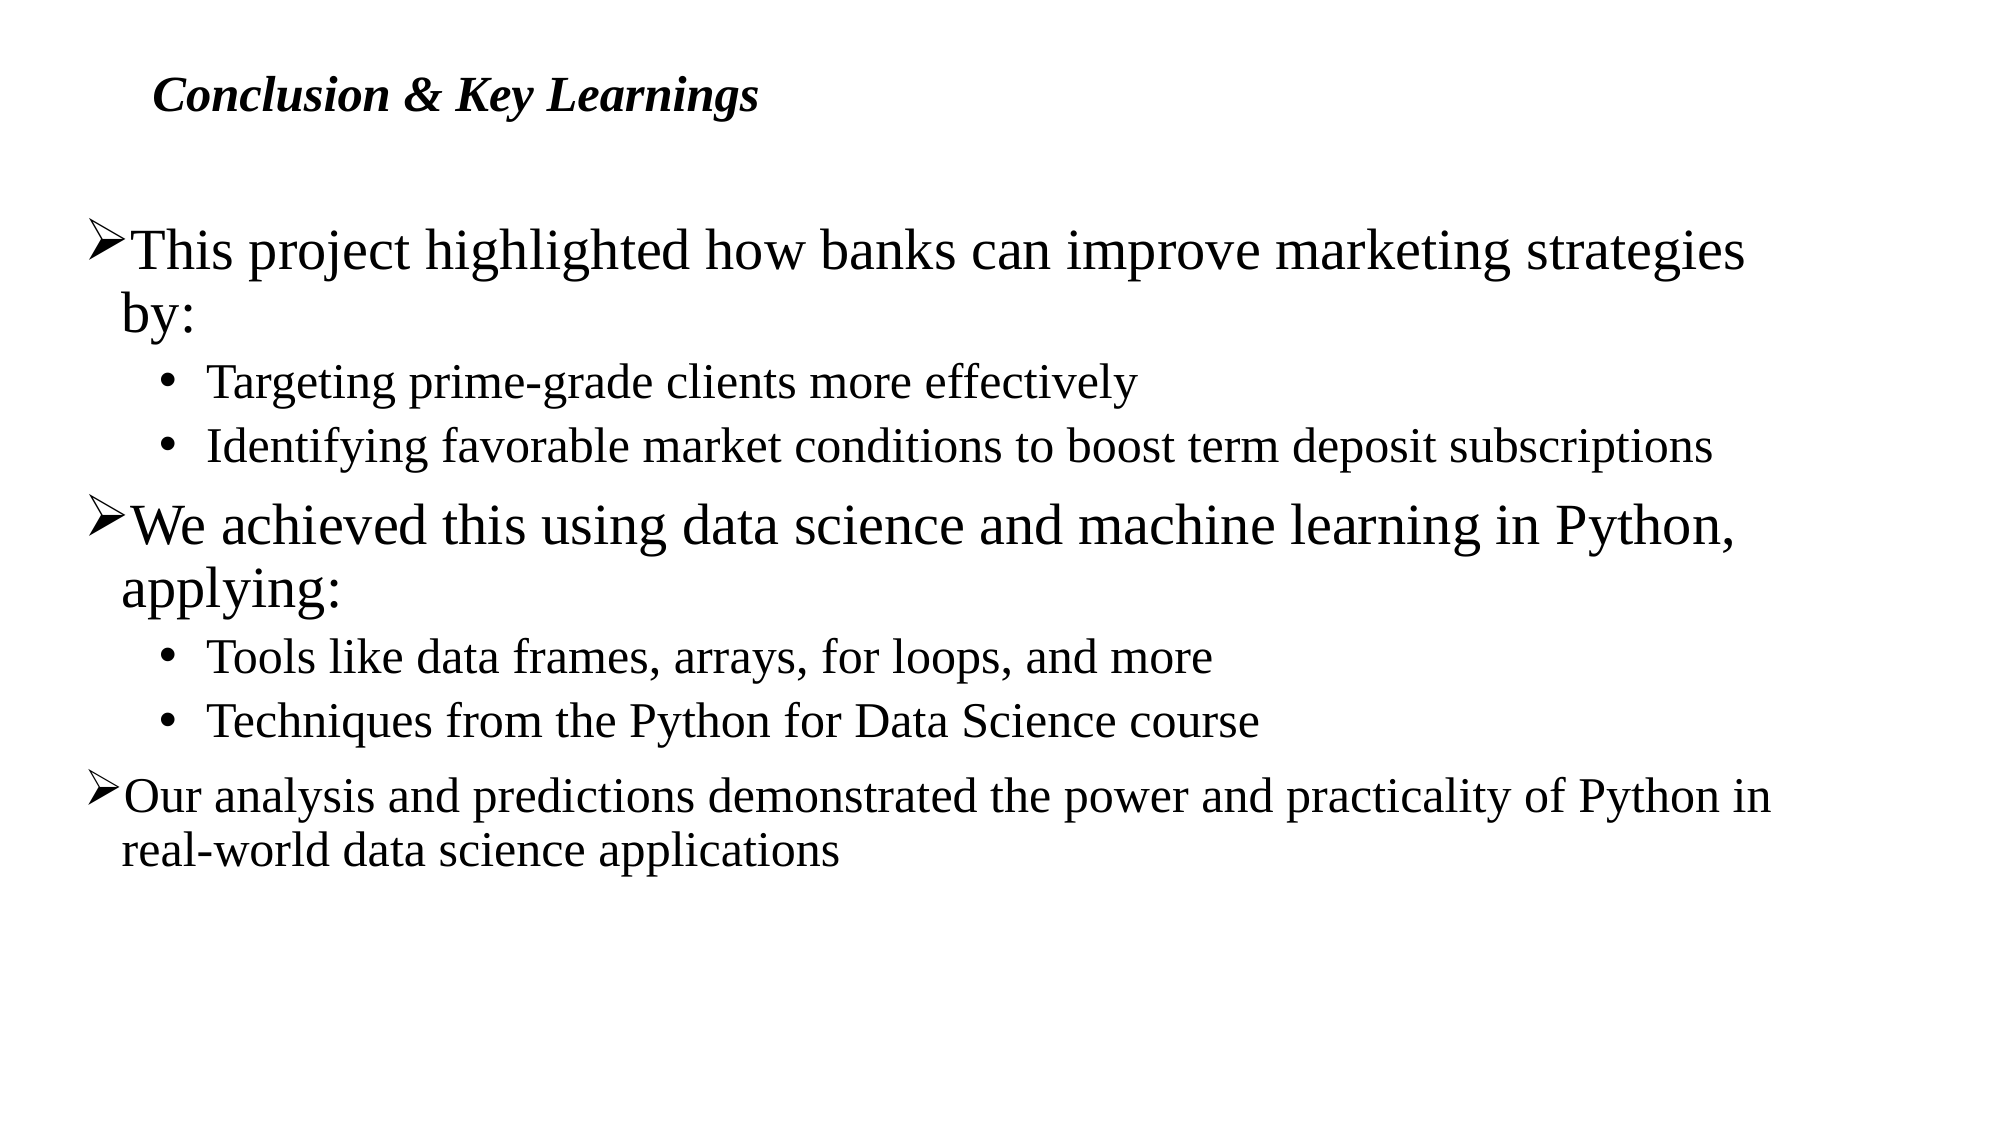

# Conclusion & Key Learnings
This project highlighted how banks can improve marketing strategies  by:
Targeting prime-grade clients more effectively
Identifying favorable market conditions to boost term deposit subscriptions
We achieved this using data science and machine learning in Python, applying:
Tools like data frames, arrays, for loops, and more
Techniques from the Python for Data Science course
Our analysis and predictions demonstrated the power and practicality of Python in real-world data science applications